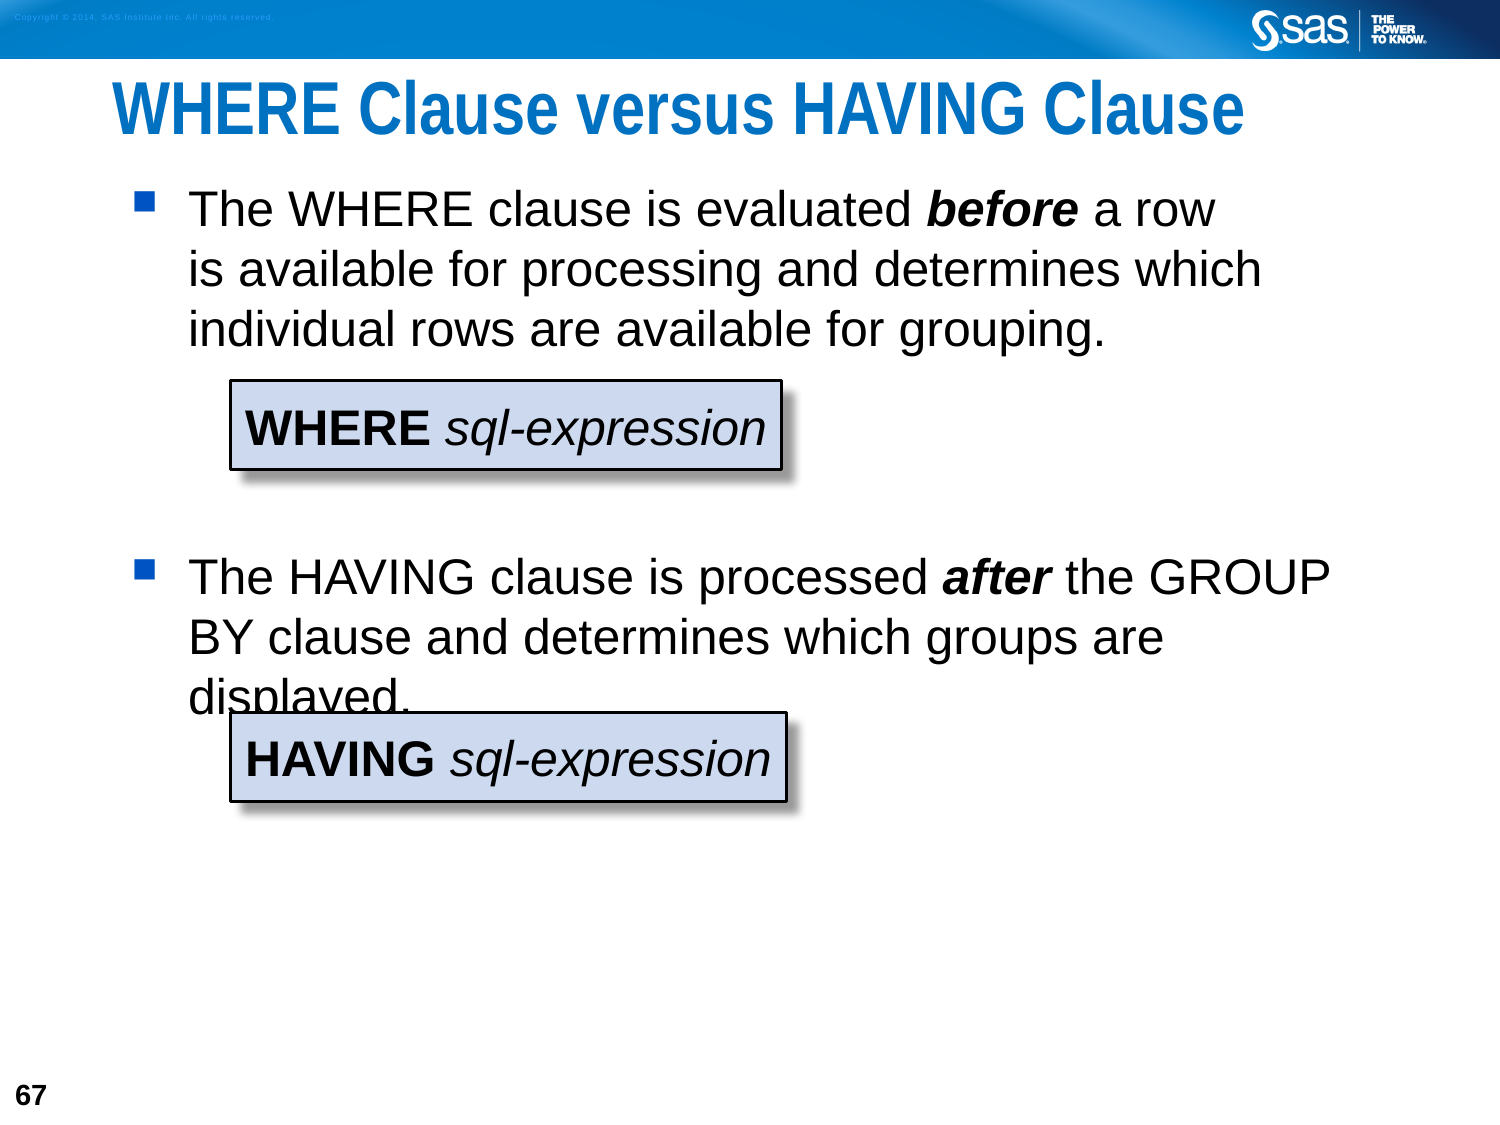

# WHERE Clause versus HAVING Clause
The WHERE clause is evaluated before a row
is available for processing and determines which individual rows are available for grouping.

The HAVING clause is processed after the GROUP BY clause and determines which groups are displayed.

WHERE sql-expression
HAVING sql-expression